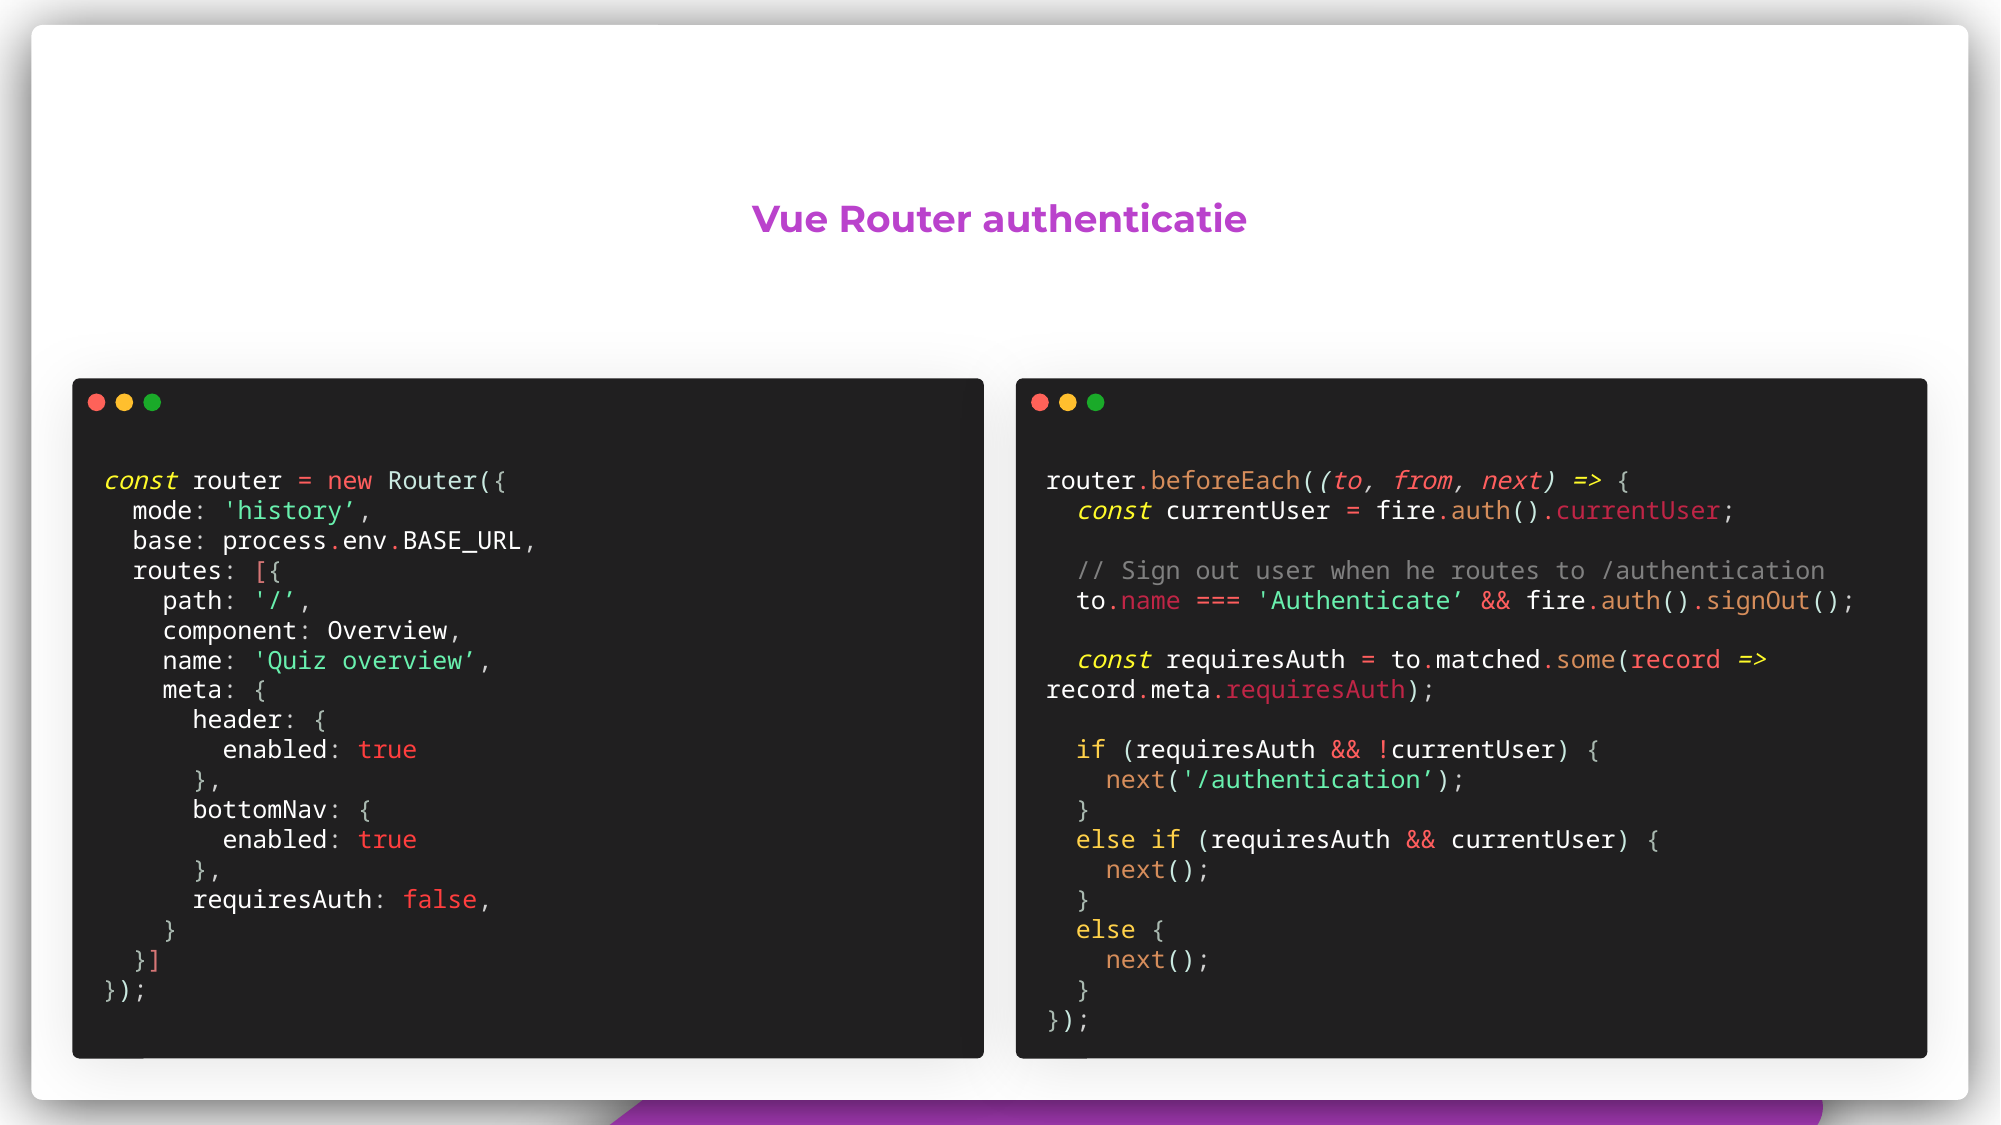

Vue Router authenticatie

const router = new Router({
  mode: 'history’,
  base: process.env.BASE_URL,
  routes: [{
    path: '/’,
    component: Overview,
    name: 'Quiz overview’,
    meta: {
      header: {
        enabled: true
      },
      bottomNav: {
        enabled: true
      },
      requiresAuth: false,
    }
  }]
});

router.beforeEach((to, from, next) => {
  const currentUser = fire.auth().currentUser;
  // Sign out user when he routes to /authentication
  to.name === 'Authenticate’ && fire.auth().signOut();
  const requiresAuth = to.matched.some(record => record.meta.requiresAuth);
  if (requiresAuth && !currentUser) {
    next('/authentication’);
  }
  else if (requiresAuth && currentUser) {
    next();
  }
  else {
    next();
  }
});